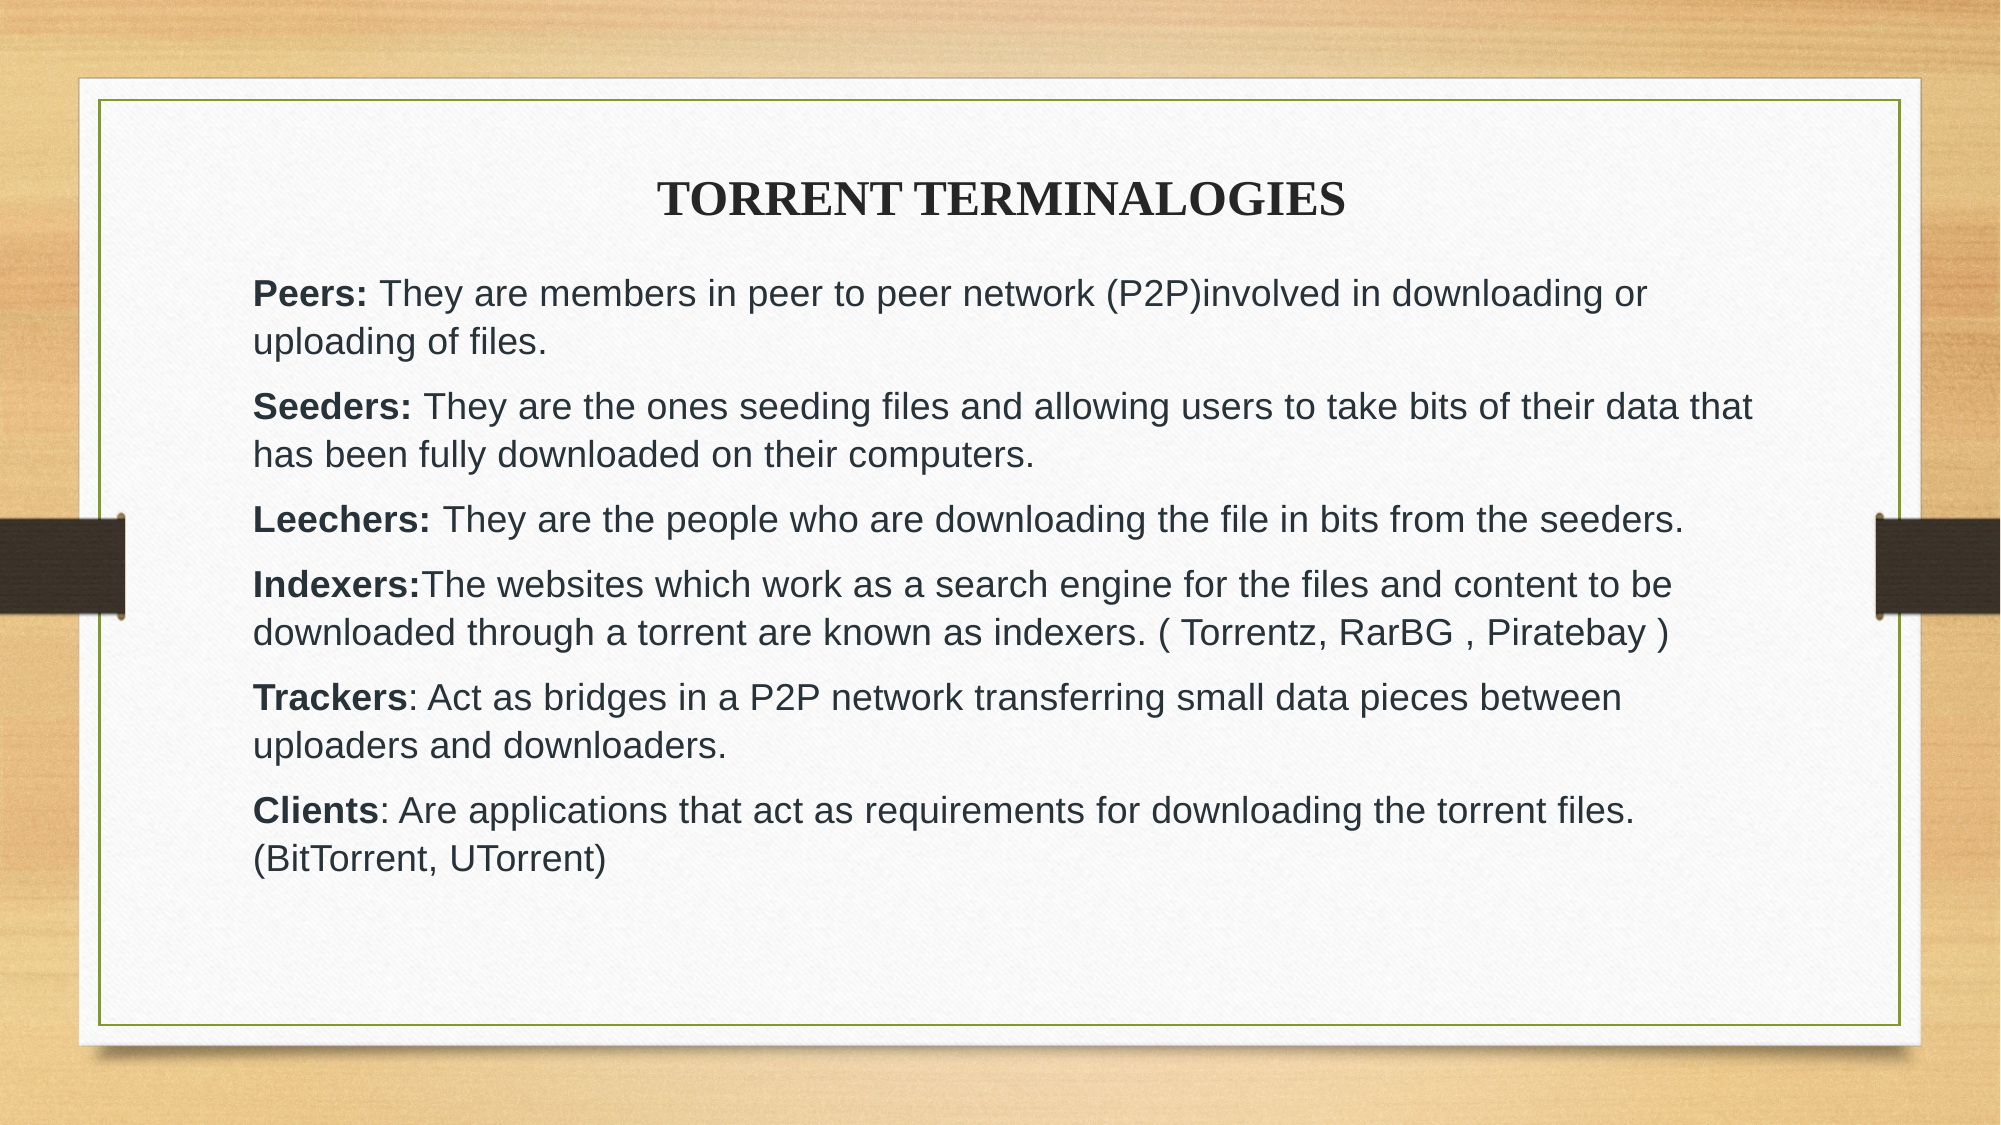

TORRENT TERMINALOGIES
Peers: They are members in peer to peer network (P2P)involved in downloading or uploading of files.
Seeders: They are the ones seeding files and allowing users to take bits of their data that has been fully downloaded on their computers.
Leechers: They are the people who are downloading the file in bits from the seeders.
Indexers:The websites which work as a search engine for the files and content to be downloaded through a torrent are known as indexers. ( Torrentz, RarBG , Piratebay )
Trackers: Act as bridges in a P2P network transferring small data pieces between uploaders and downloaders.
Clients: Are applications that act as requirements for downloading the torrent files. (BitTorrent, UTorrent)